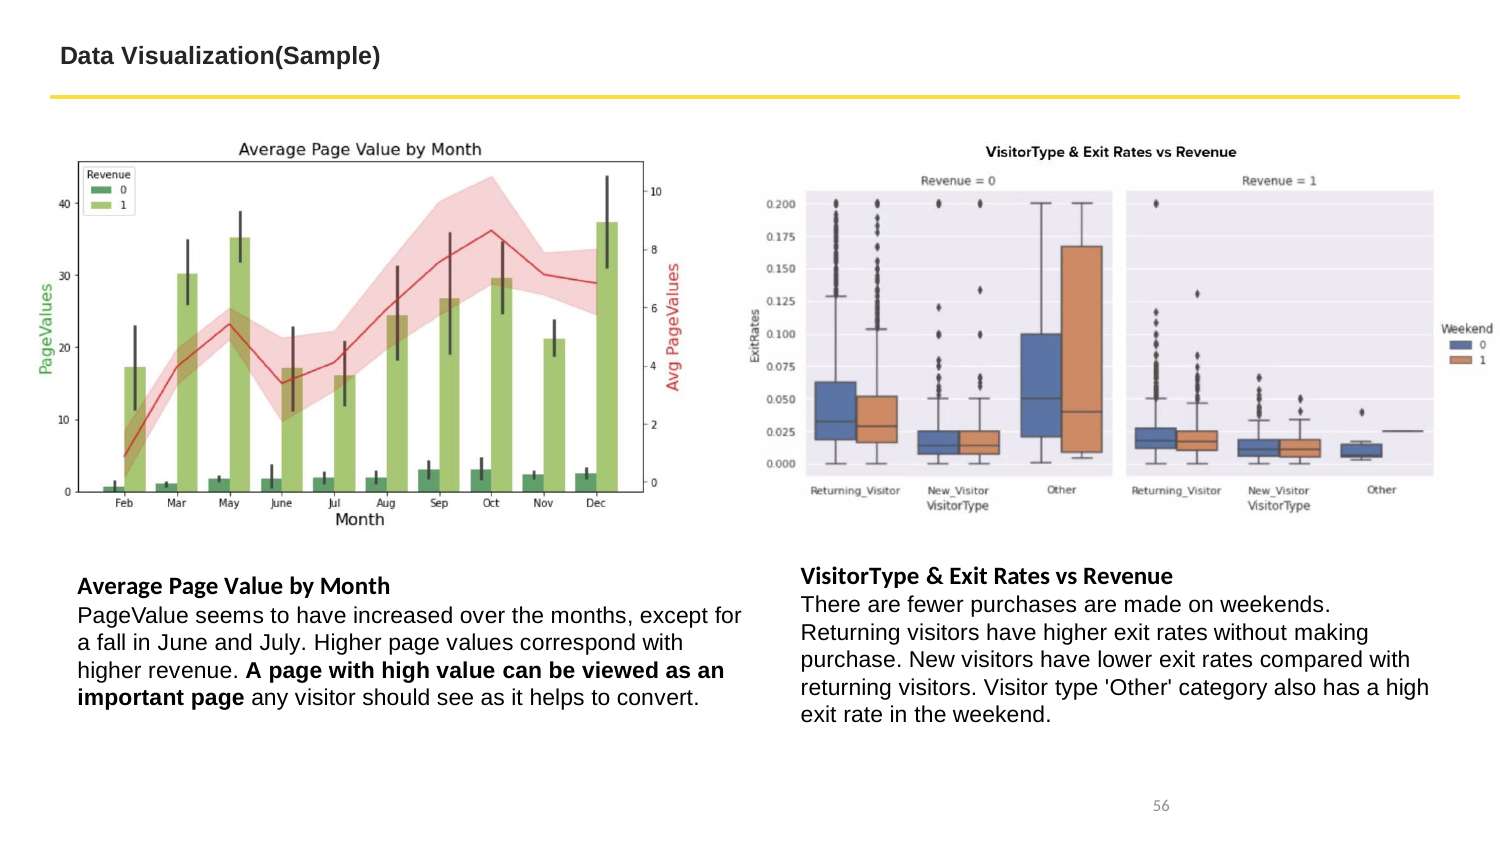

Data Visualization(Sample)

VisitorType & Exit Rates vs Revenue
There are fewer purchases are made on weekends. Returning visitors have higher exit rates without making purchase. New visitors have lower exit rates compared with returning visitors. Visitor type 'Other' category also has a high exit rate in the weekend.
Average Page Value by Month
PageValue seems to have increased over the months, except for a fall in June and July. Higher page values correspond with higher revenue. A page with high value can be viewed as an important page any visitor should see as it helps to convert.
56